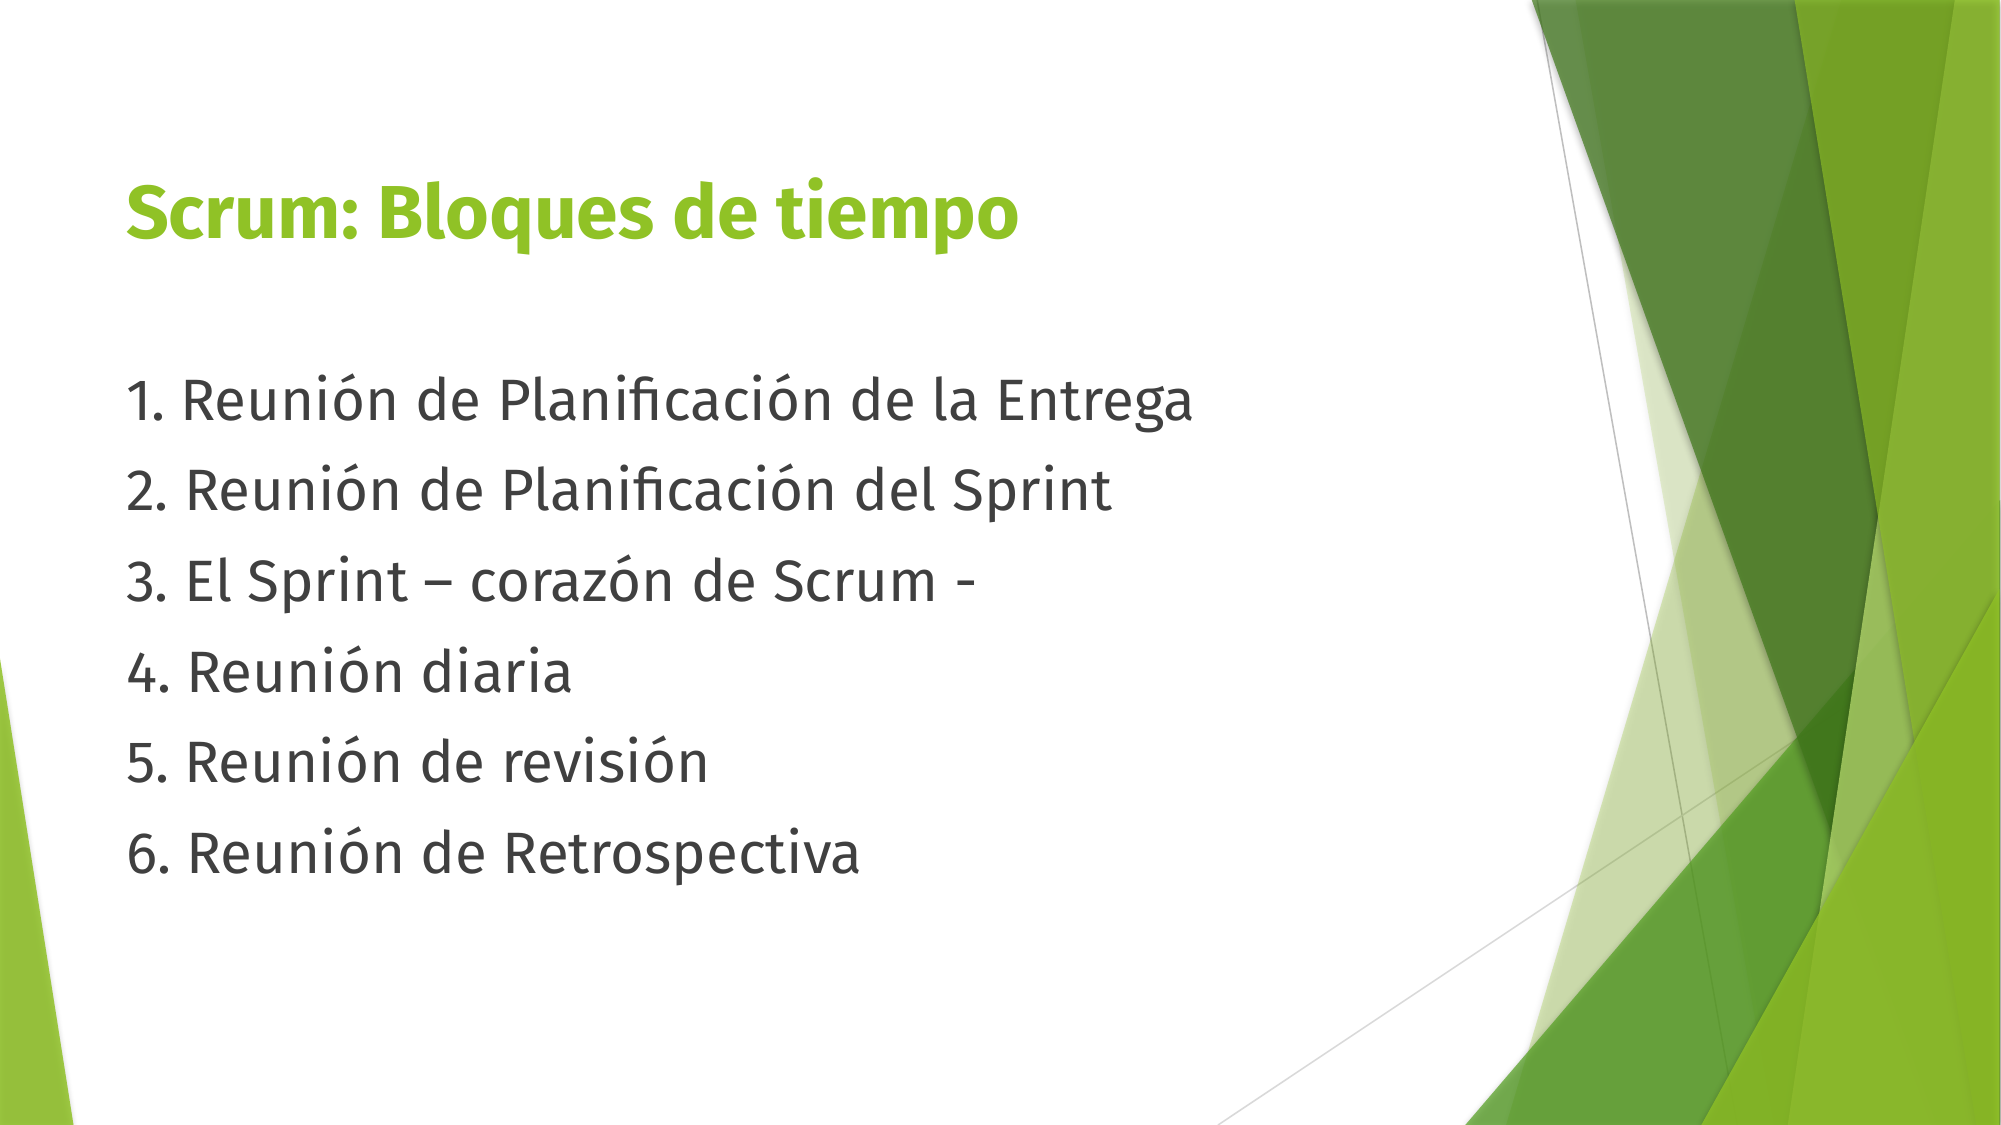

# Scrum: Bloques de tiempo
1. Reunión de Planificación de la Entrega
2. Reunión de Planificación del Sprint
3. El Sprint – corazón de Scrum -
4. Reunión diaria
5. Reunión de revisión
6. Reunión de Retrospectiva